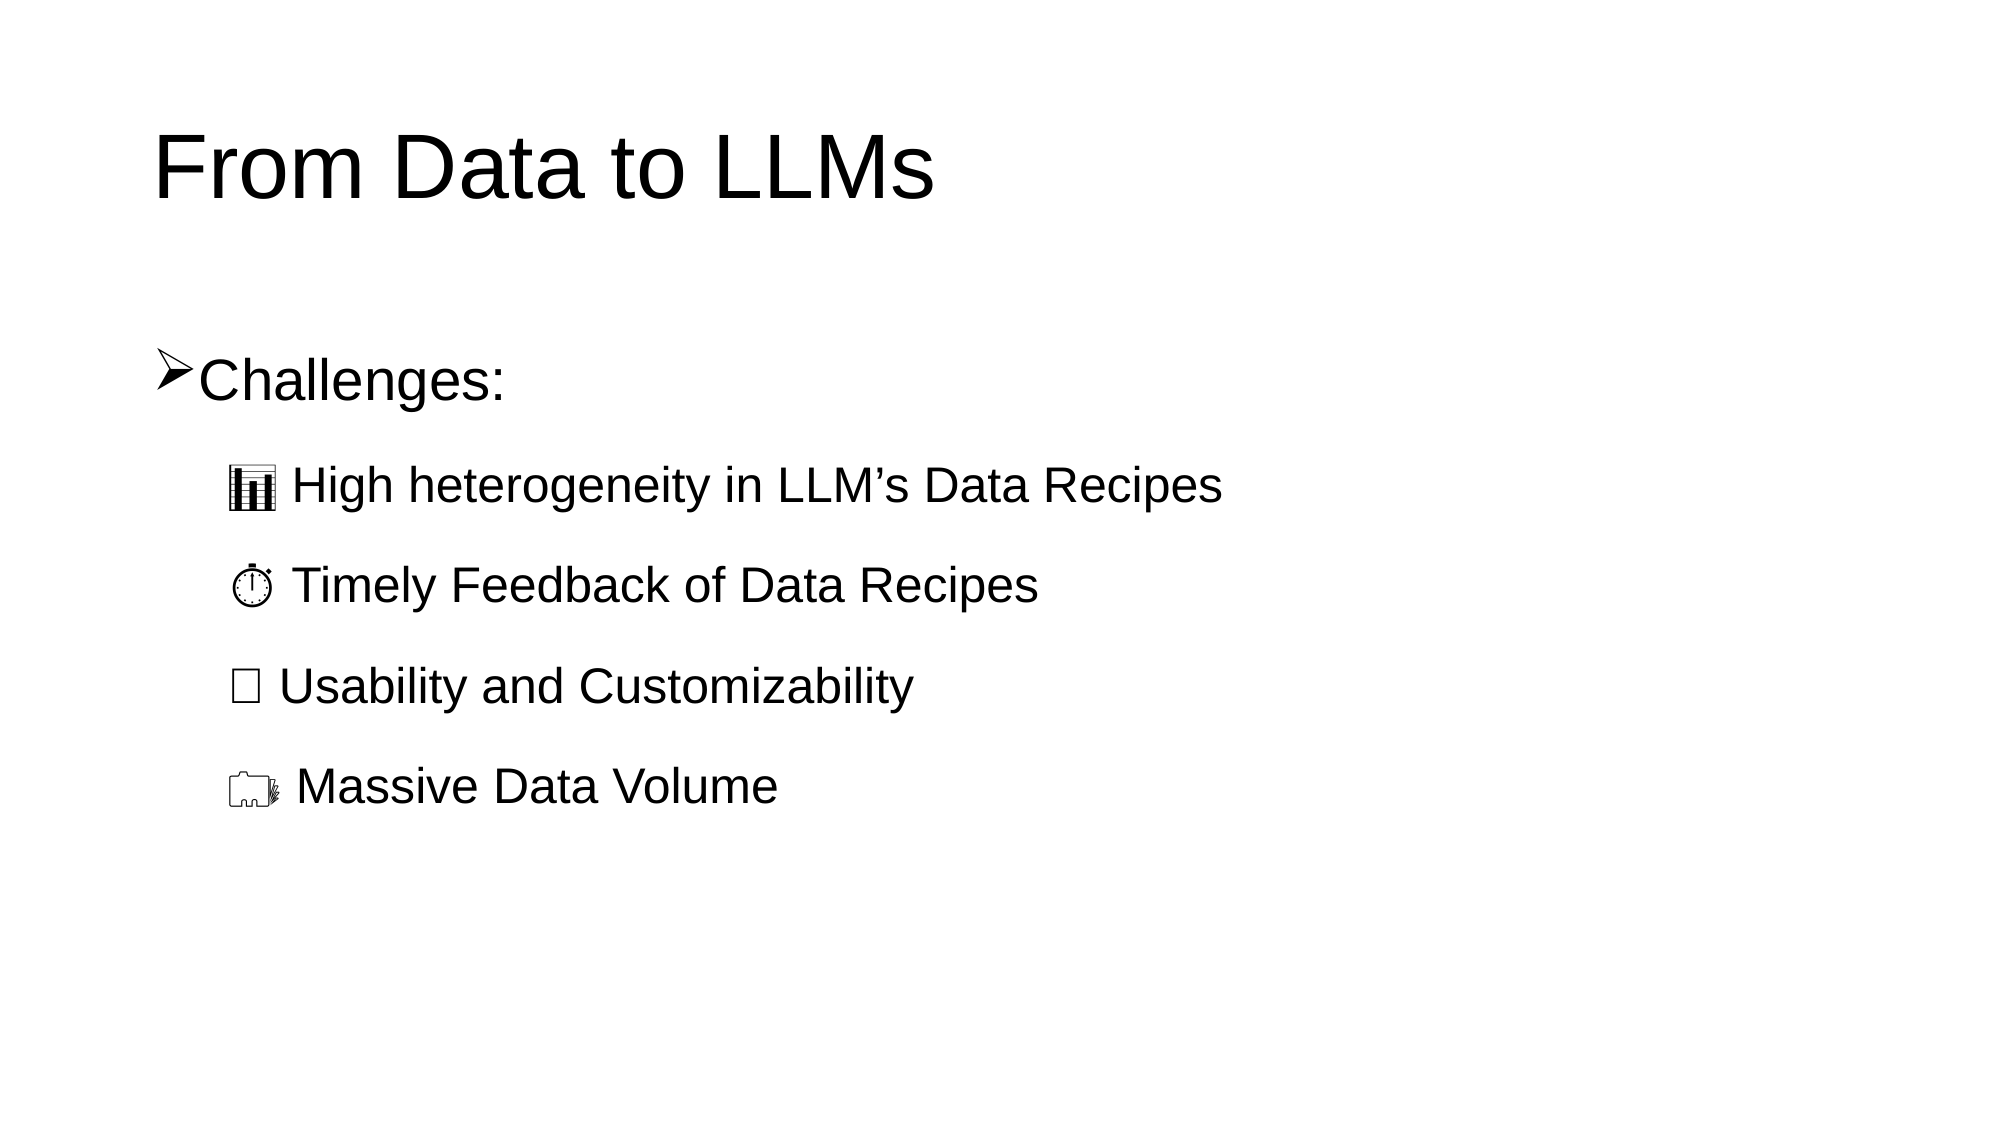

# From Data to LLMs
Challenges:
📊 High heterogeneity in LLM’s Data Recipes
⏱️ Timely Feedback of Data Recipes
🧩 Usability and Customizability
🗂️ Massive Data Volume